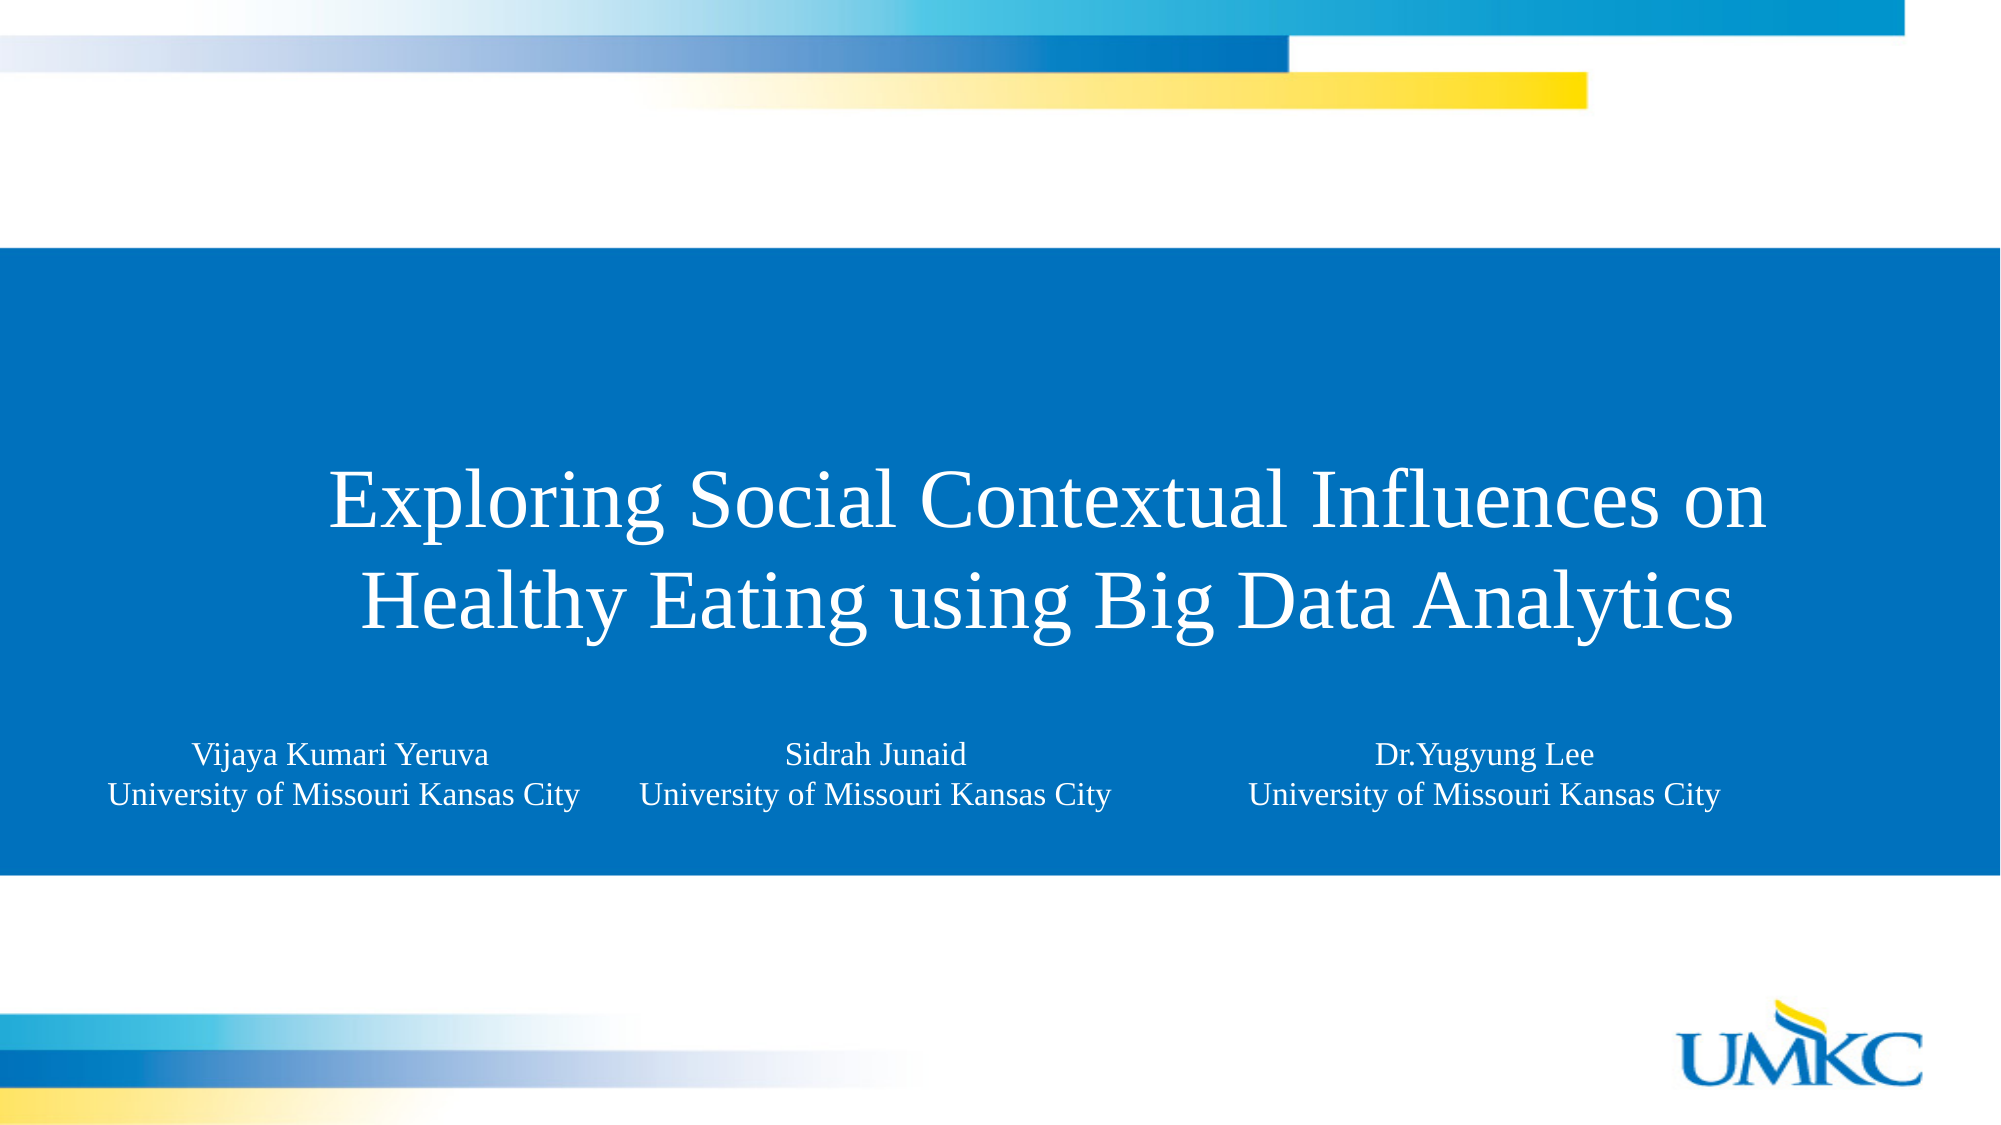

# Exploring Social Contextual Influences on Healthy Eating using Big Data Analytics
Sidrah Junaid
University of Missouri Kansas City
Dr.Yugyung Lee
University of Missouri Kansas City
Vijaya Kumari Yeruva
University of Missouri Kansas City